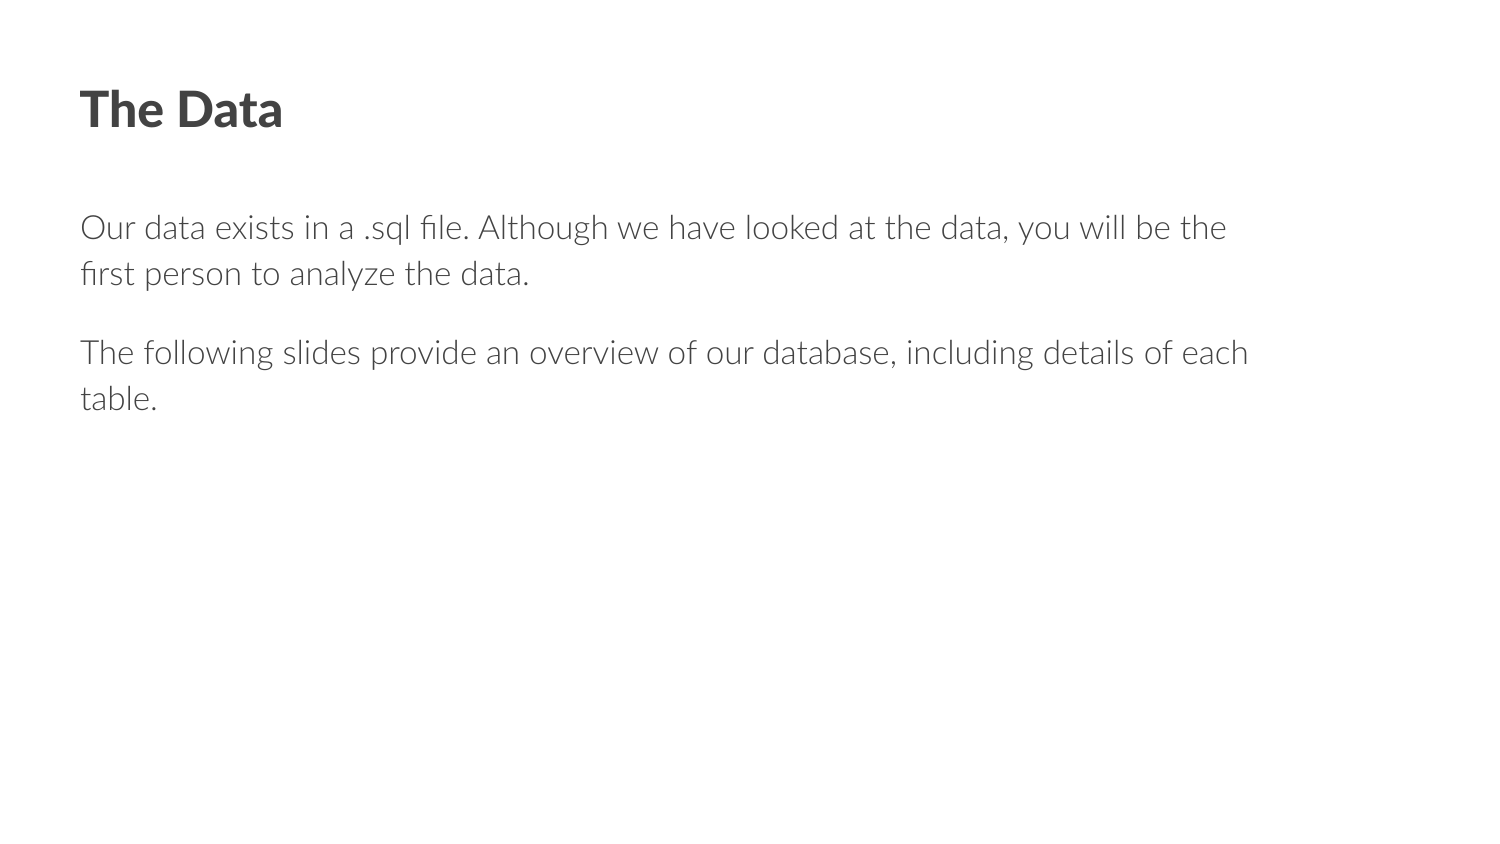

The Data
Our data exists in a .sql file. Although we have looked at the data, you will be the first person to analyze the data.
The following slides provide an overview of our database, including details of each table.